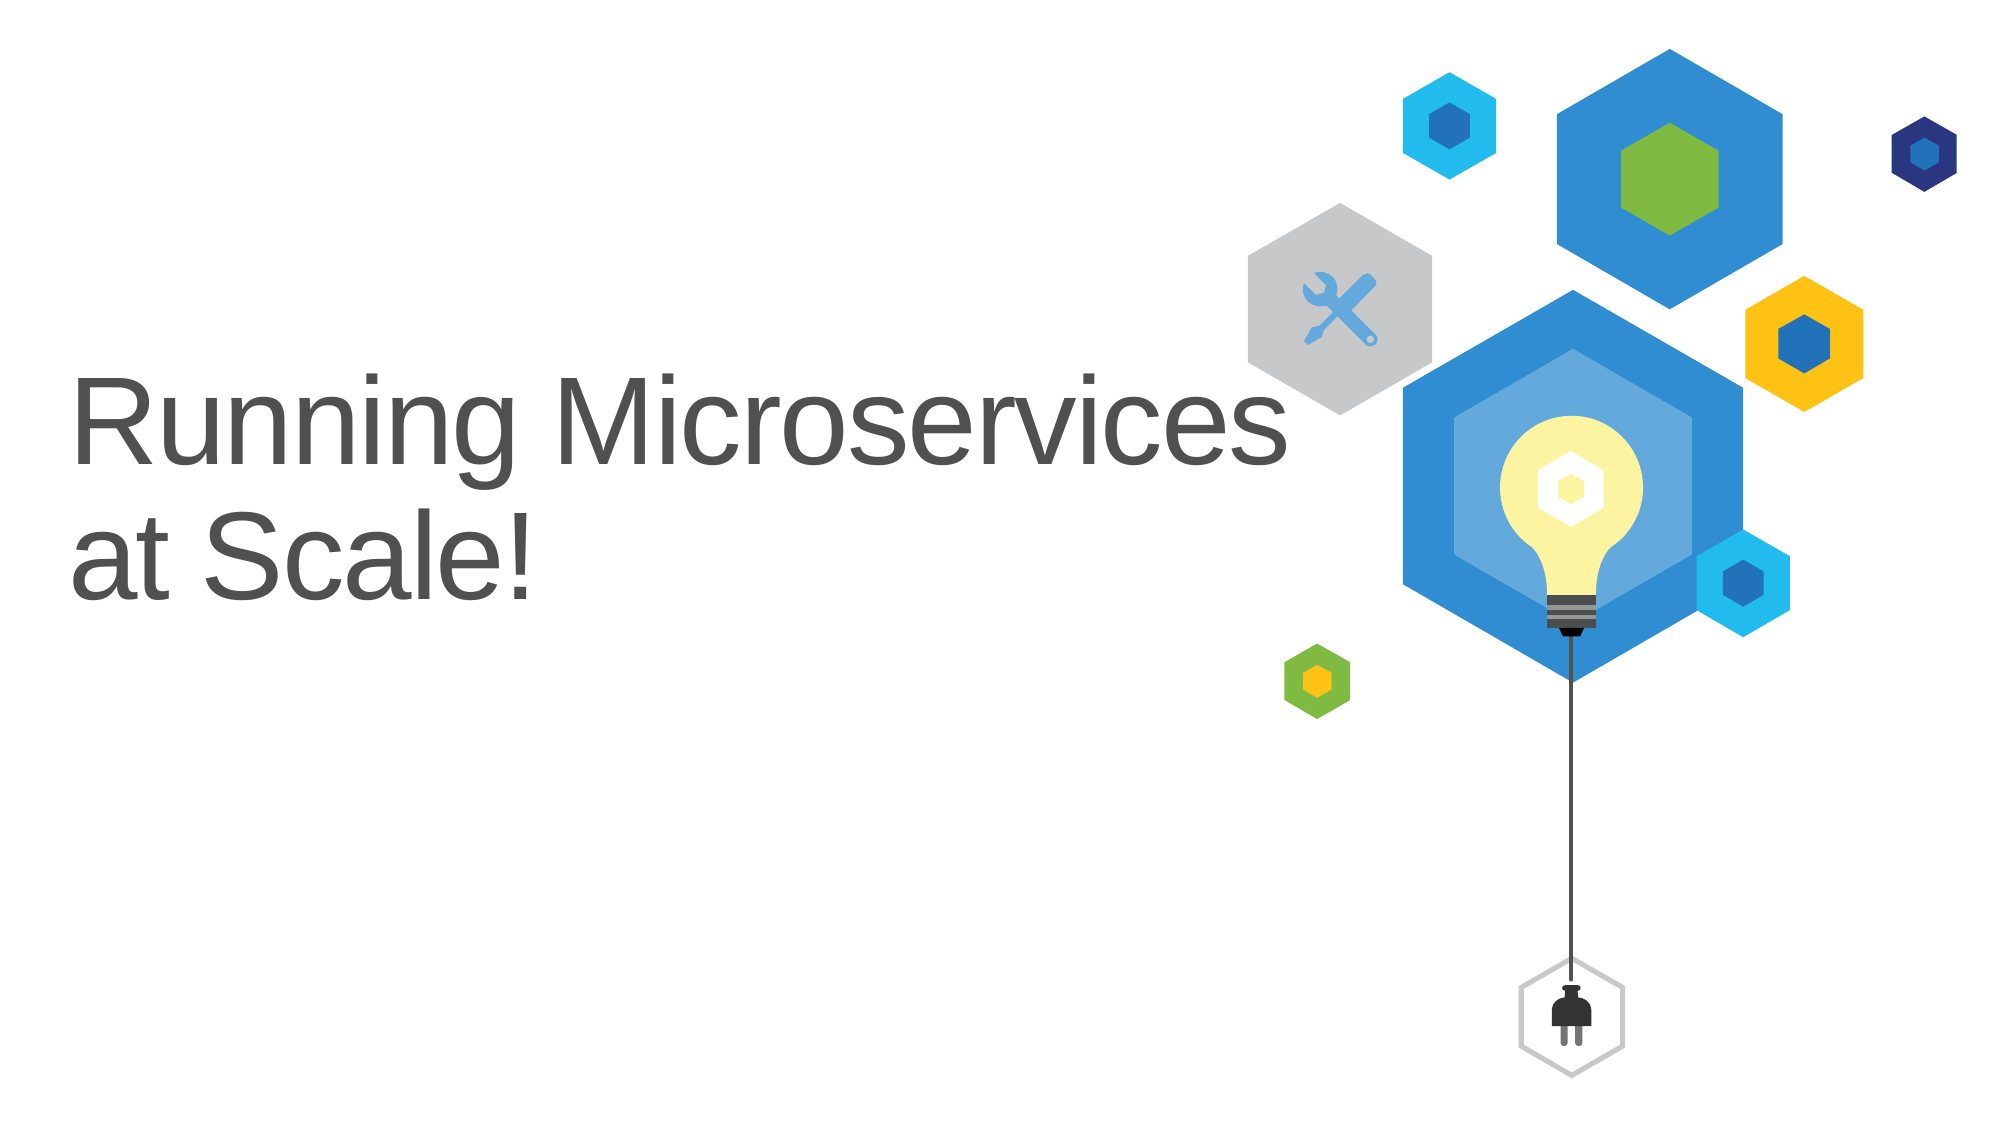

# Setting-up a Cluster in Azure
Running Microservices
at Scale!